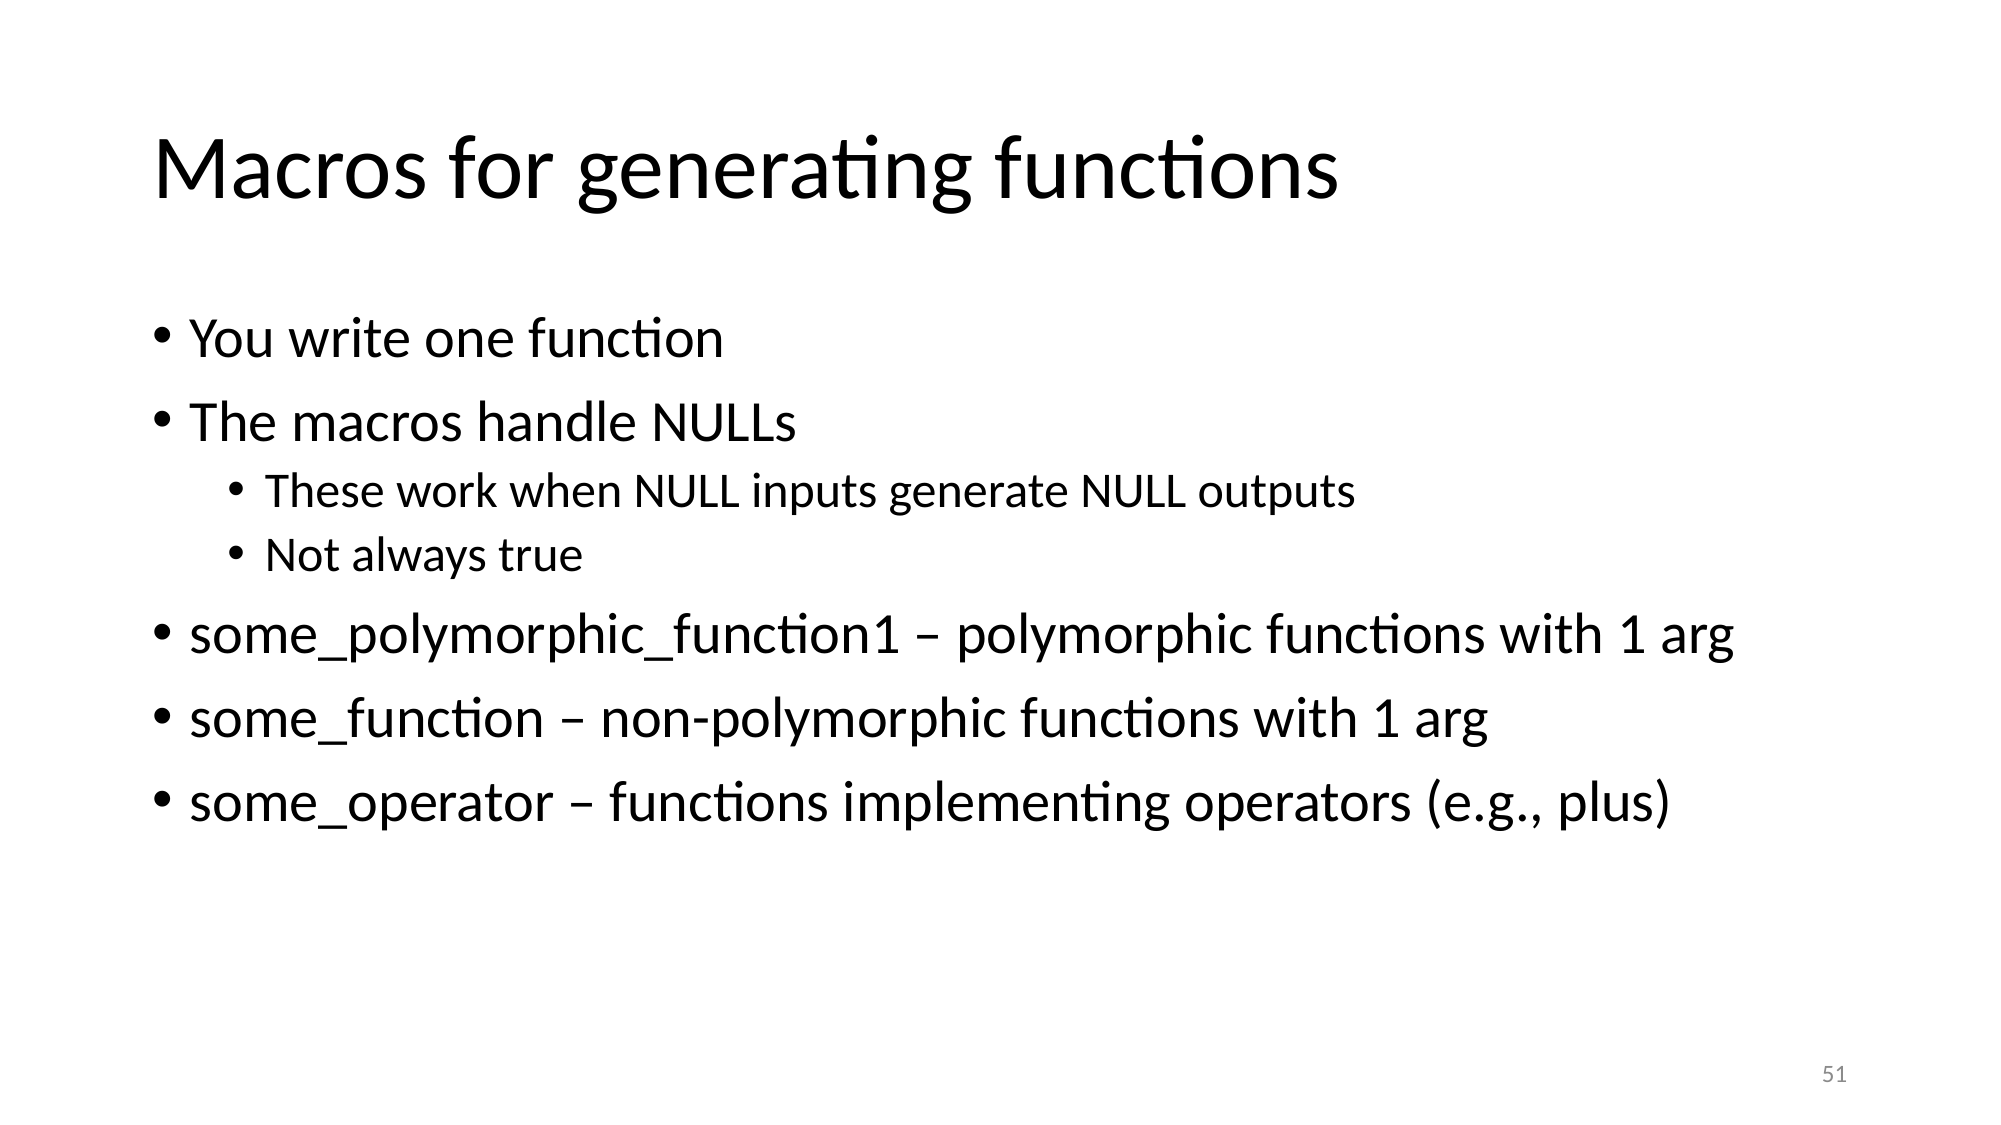

# Macros for generating functions
You write one function
The macros handle NULLs
These work when NULL inputs generate NULL outputs
Not always true
some_polymorphic_function1 – polymorphic functions with 1 arg
some_function – non-polymorphic functions with 1 arg
some_operator – functions implementing operators (e.g., plus)
51